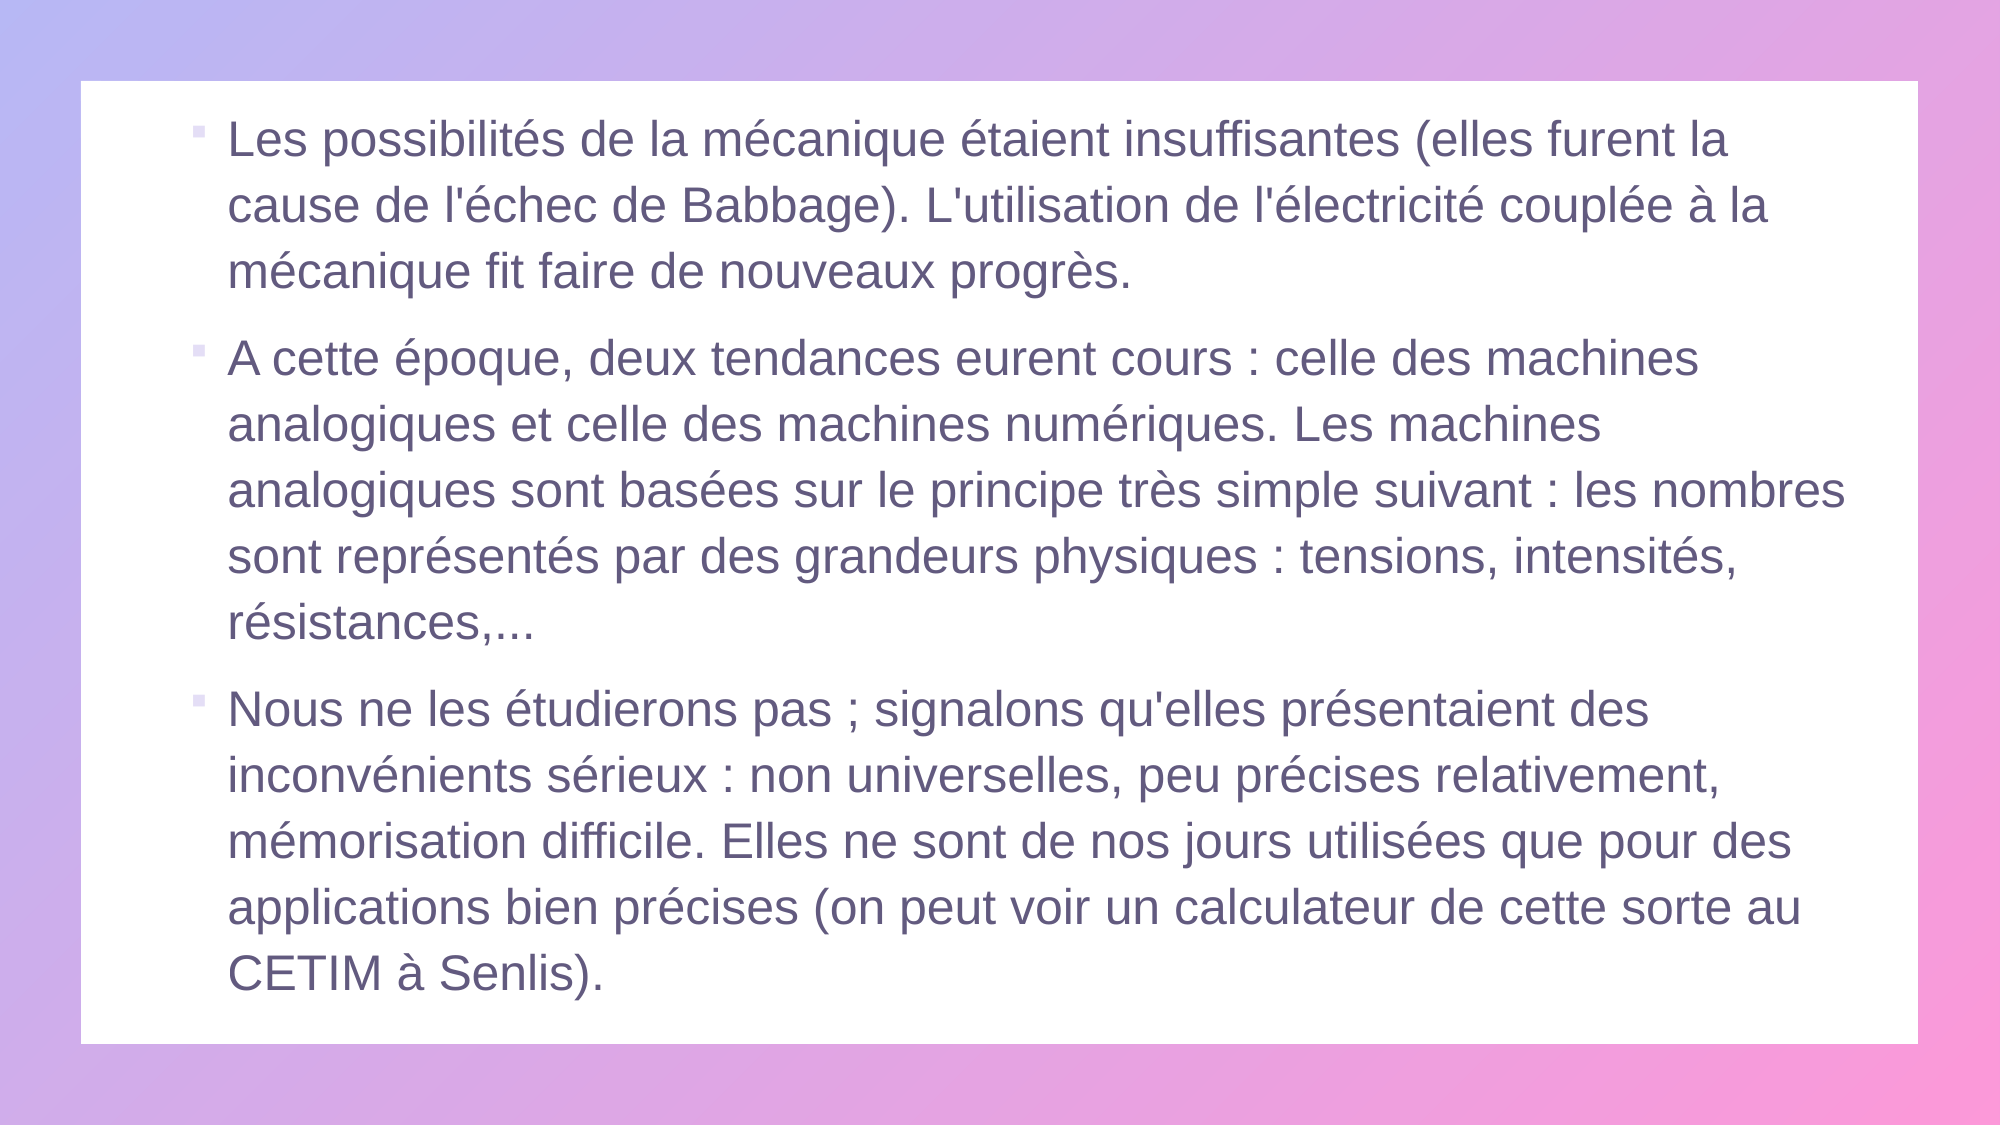

Les possibilités de la mécanique étaient insuffisantes (elles furent la cause de l'échec de Babbage). L'utilisation de l'électricité couplée à la mécanique fit faire de nouveaux progrès.
A cette époque, deux tendances eurent cours : celle des machines analogiques et celle des machines numériques. Les machines analogiques sont basées sur le principe très simple suivant : les nombres sont représentés par des grandeurs physiques : tensions, intensités, résistances,...
Nous ne les étudierons pas ; signalons qu'elles présentaient des inconvénients sérieux : non universelles, peu précises relativement, mémorisation difficile. Elles ne sont de nos jours utilisées que pour des applications bien précises (on peut voir un calculateur de cette sorte au CETIM à Senlis).